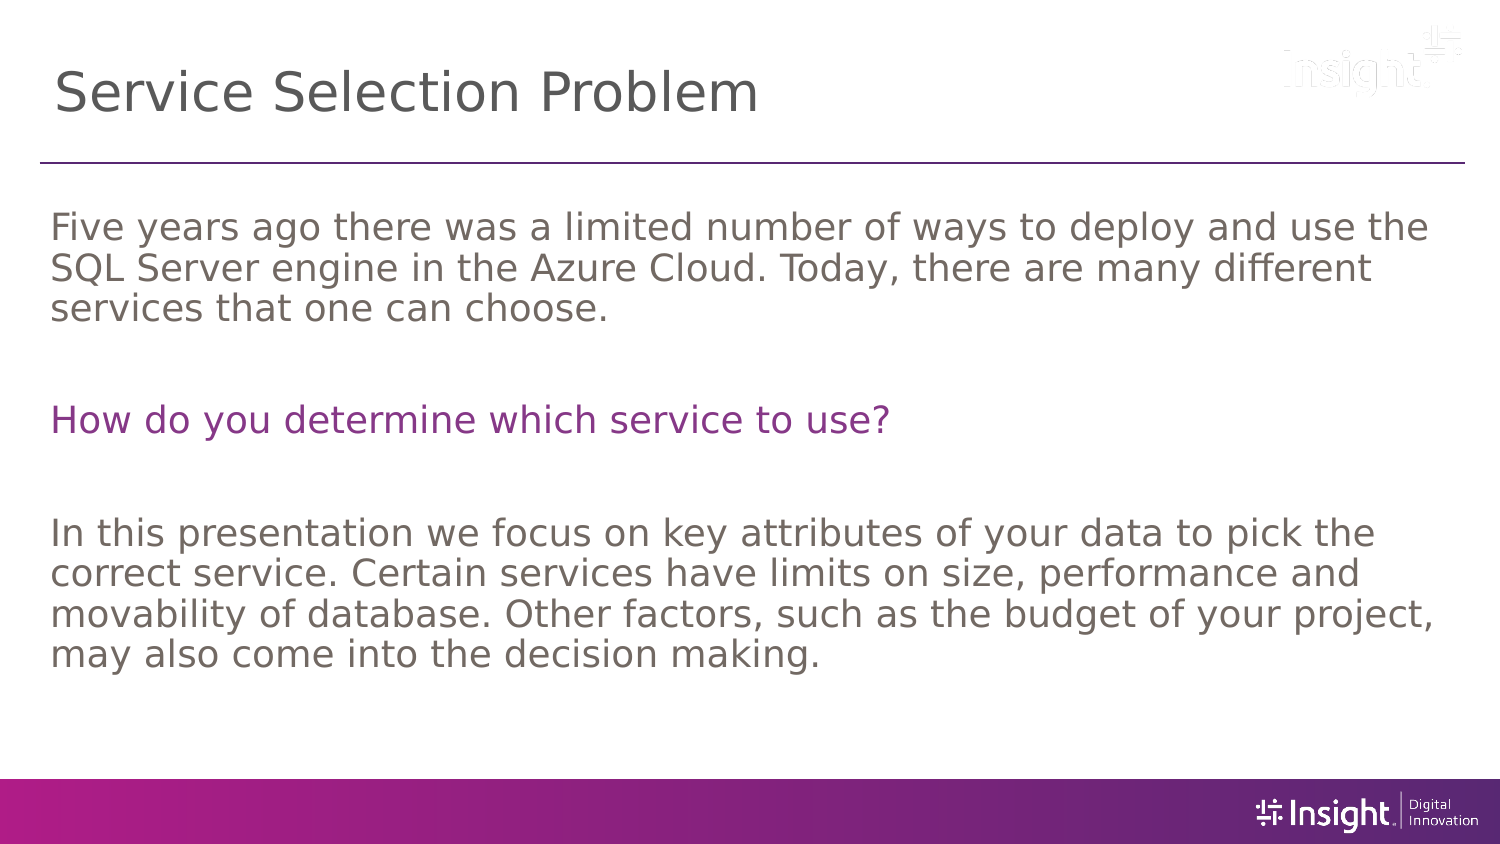

# Service Selection Problem
Five years ago there was a limited number of ways to deploy and use the SQL Server engine in the Azure Cloud. Today, there are many different services that one can choose.

How do you determine which service to use?

In this presentation we focus on key attributes of your data to pick the correct service. Certain services have limits on size, performance and movability of database. Other factors, such as the budget of your project, may also come into the decision making.